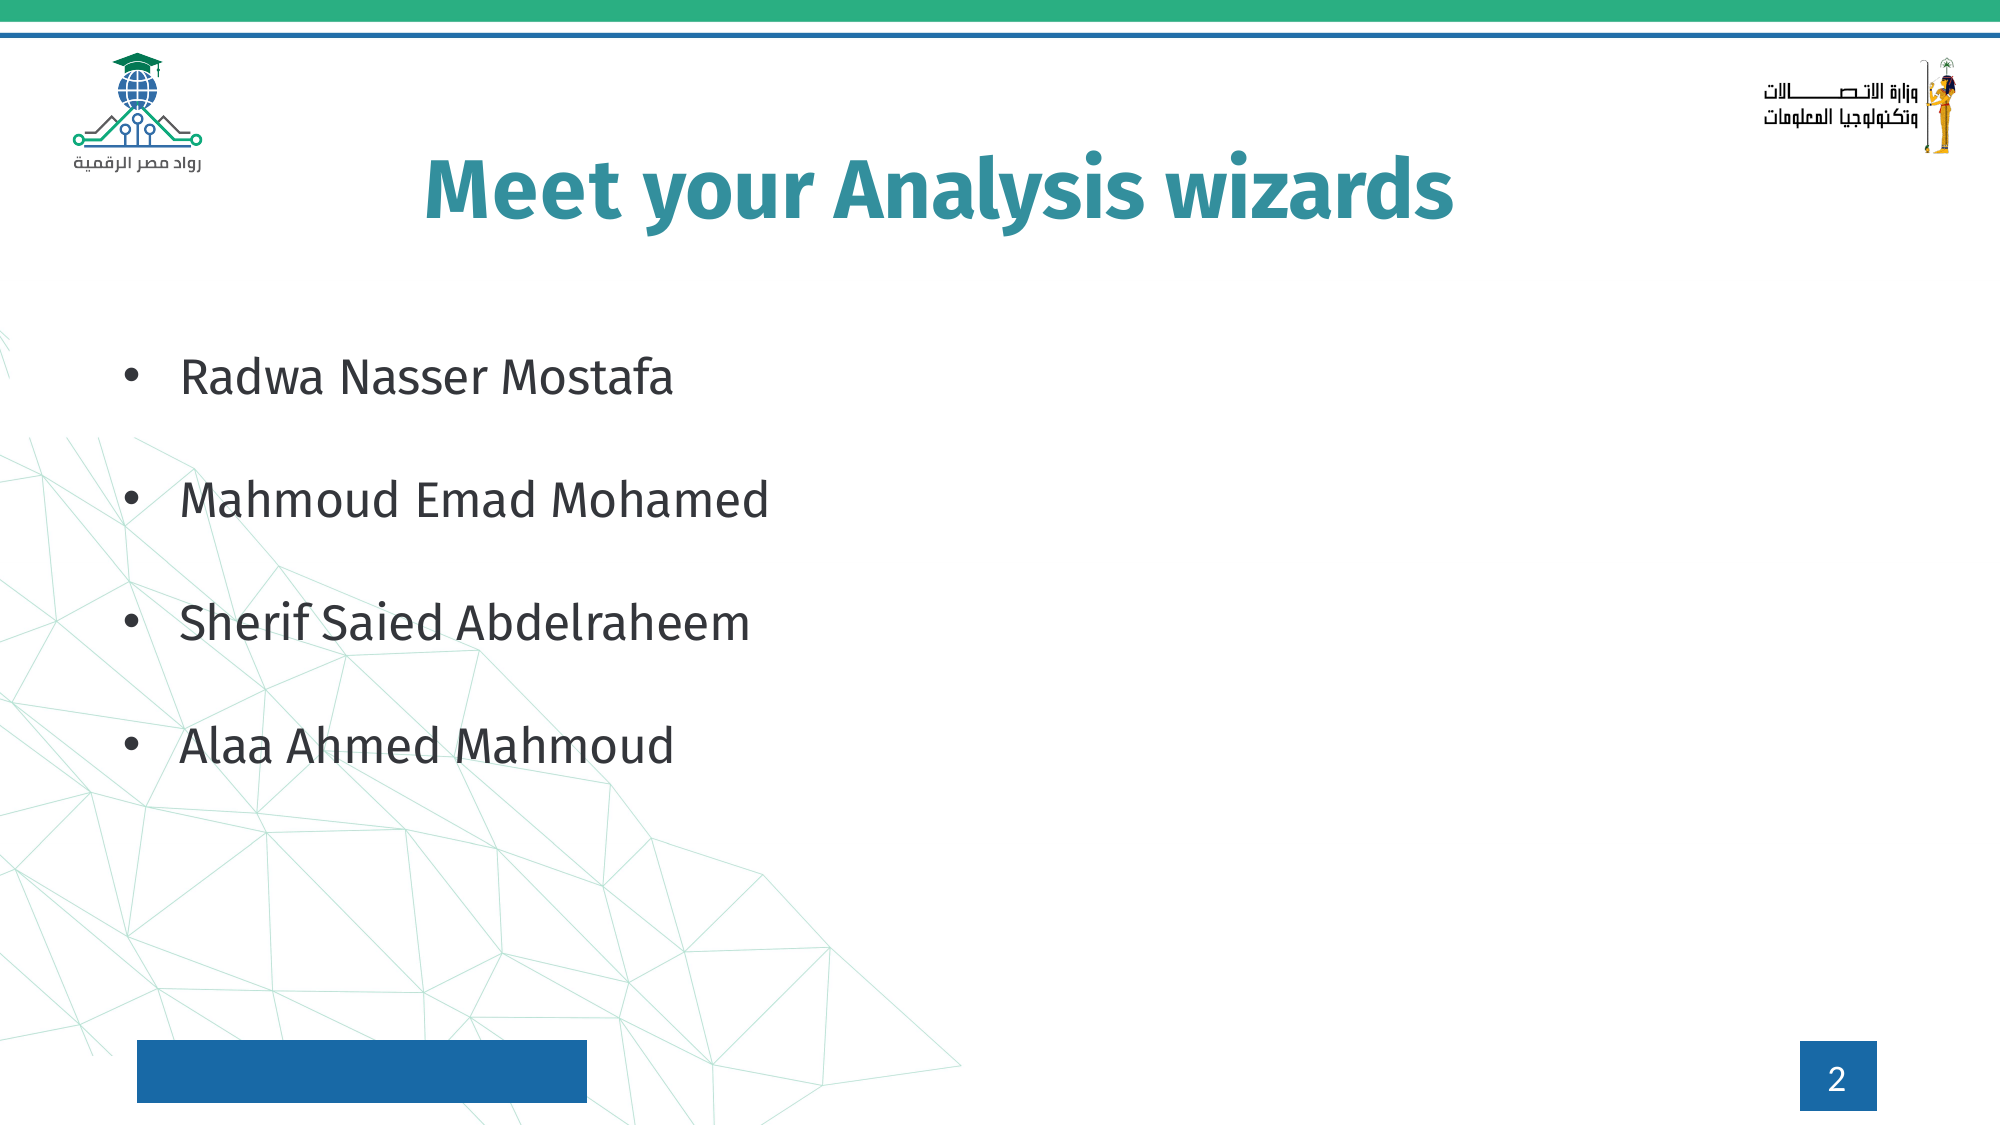

# Meet your Analysis wizards
Radwa Nasser Mostafa

Mahmoud Emad Mohamed

Sherif Saied Abdelraheem

Alaa Ahmed Mahmoud

2